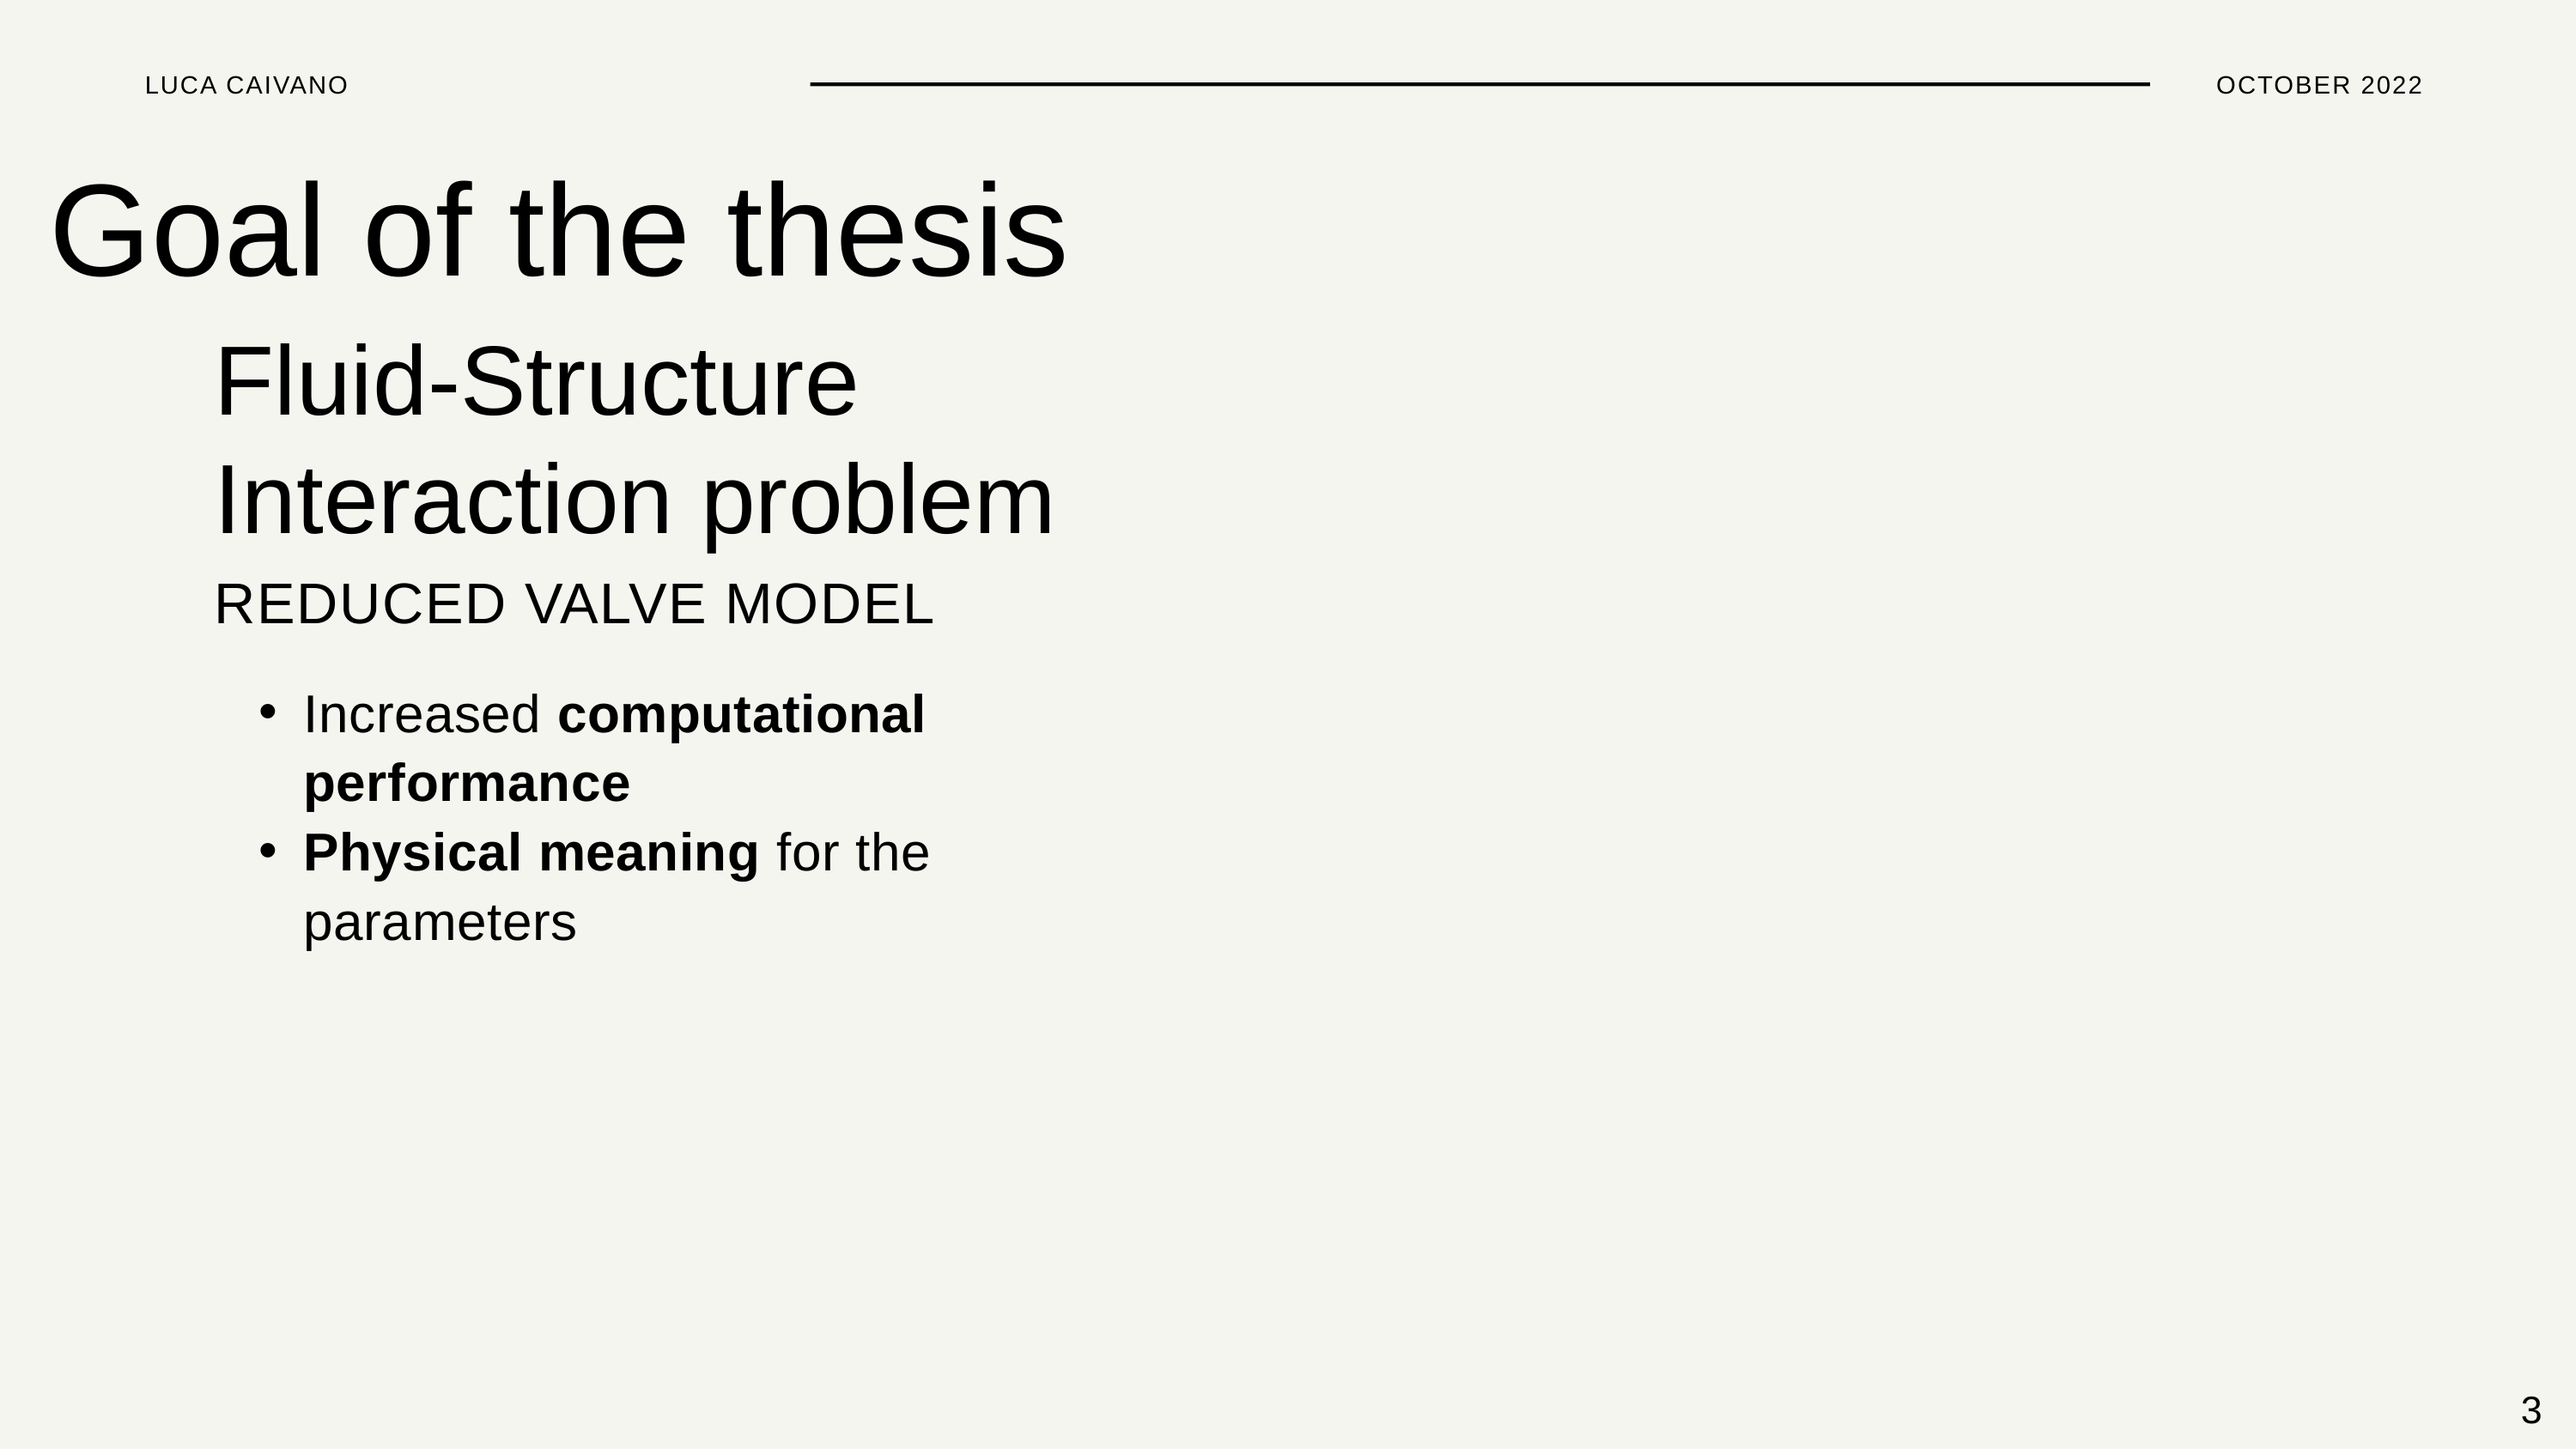

LUCA CAIVANO

OCTOBER 2022
Goal of the thesis

Fluid-Structure Interaction problem
REDUCED VALVE MODEL
Increased computational performance
Physical meaning for the parameters
3